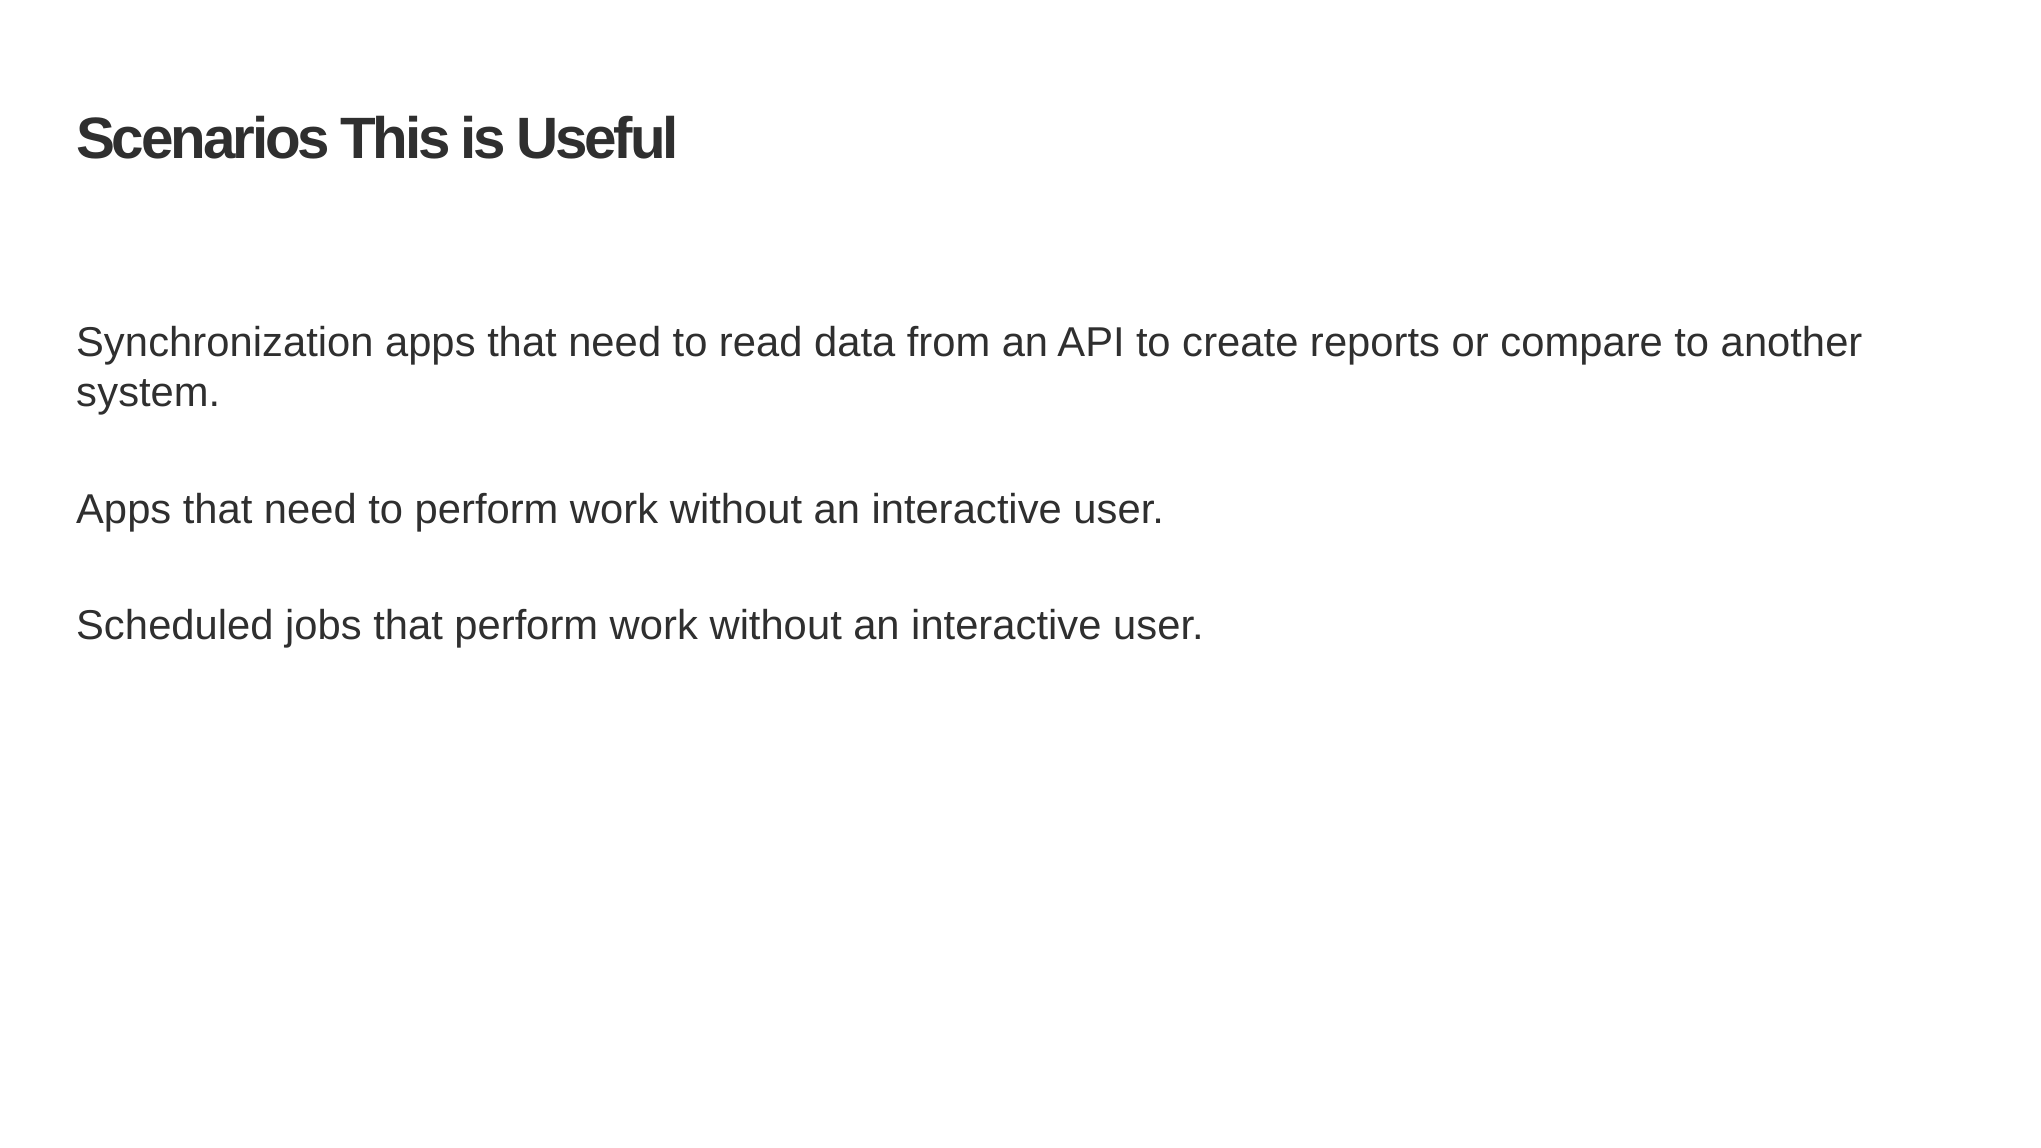

# Scenarios This is Useful
Synchronization apps that need to read data from an API to create reports or compare to another system.

Apps that need to perform work without an interactive user.

Scheduled jobs that perform work without an interactive user.